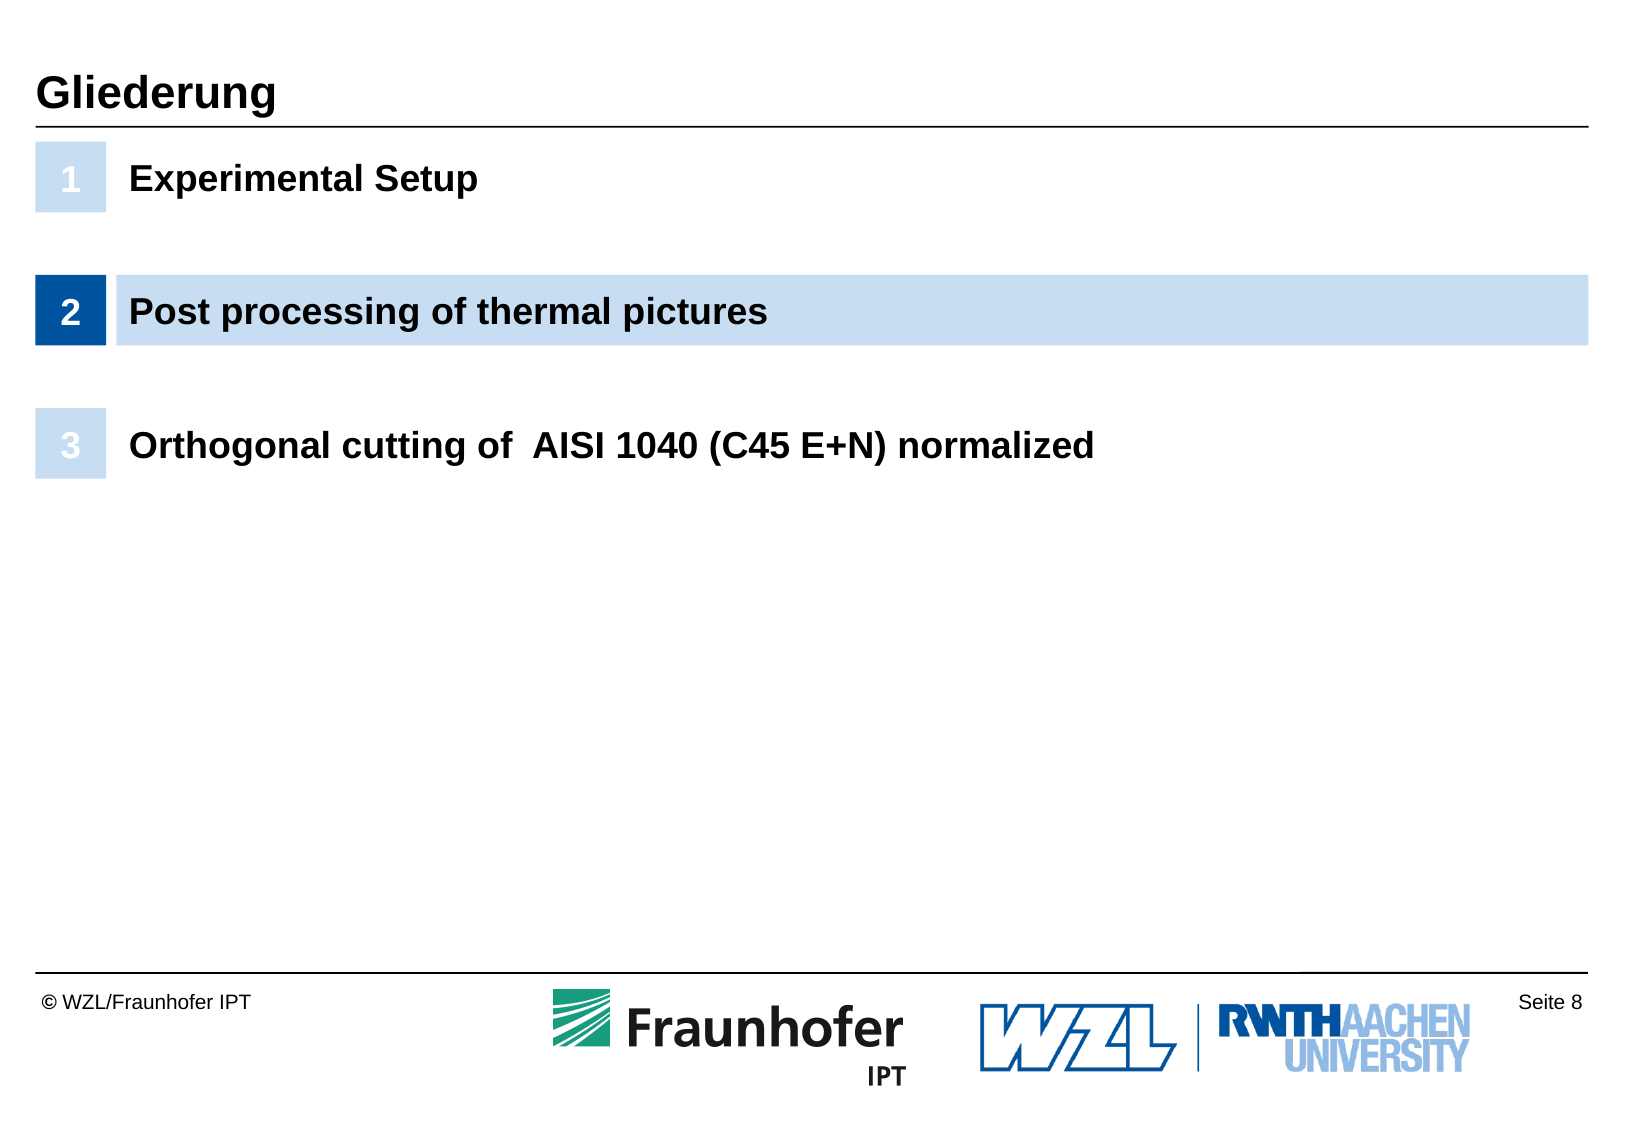

# Gliederung
1
Experimental Setup
2

Post processing of thermal pictures
3
Orthogonal cutting of  AISI 1040 (C45 E+N) normalized